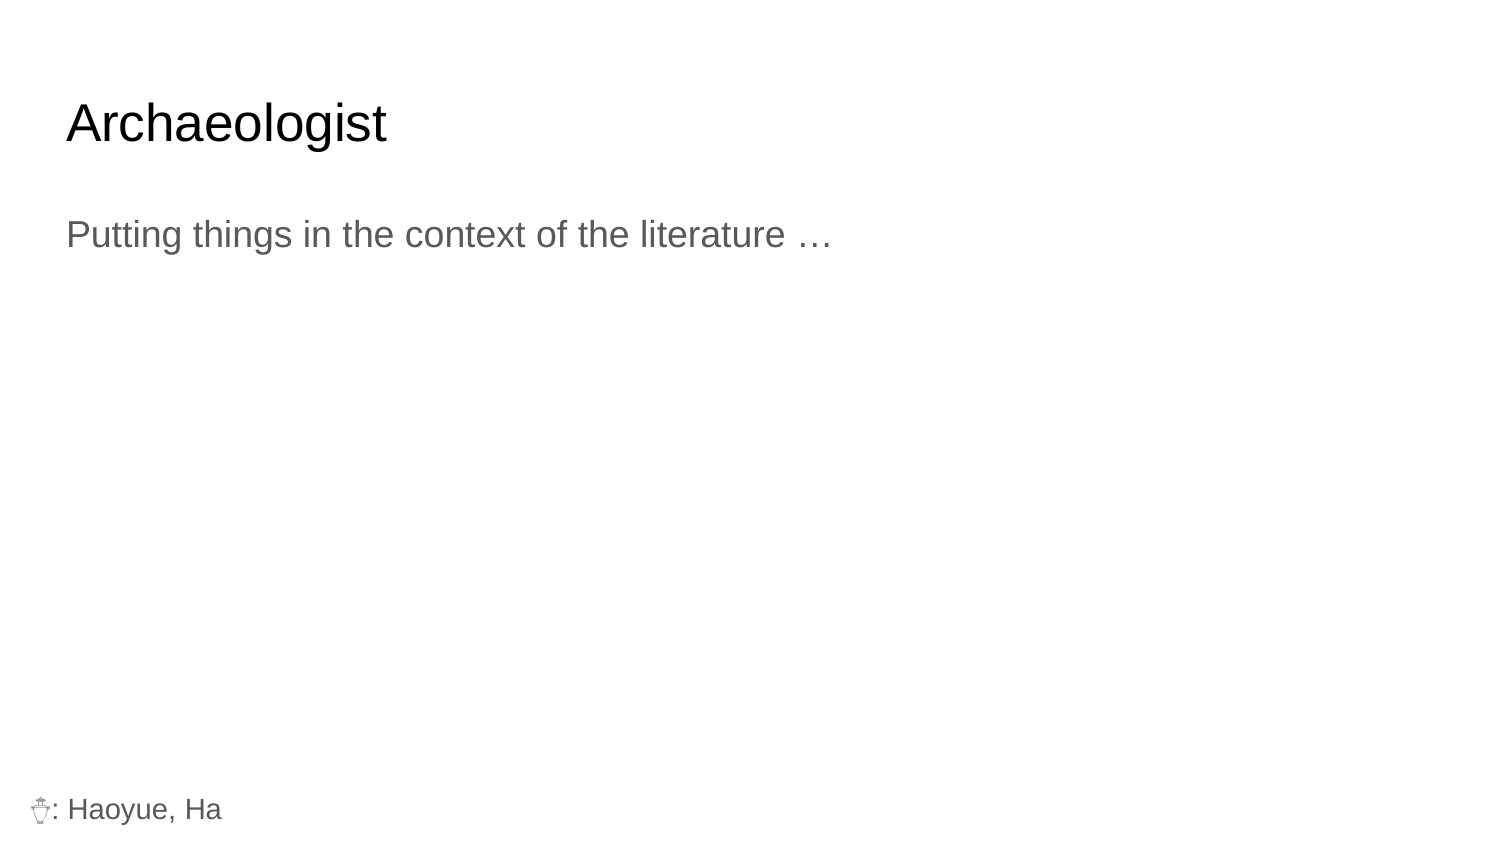

# Archaeologist
Putting things in the context of the literature …

🏺: Haoyue, Ha